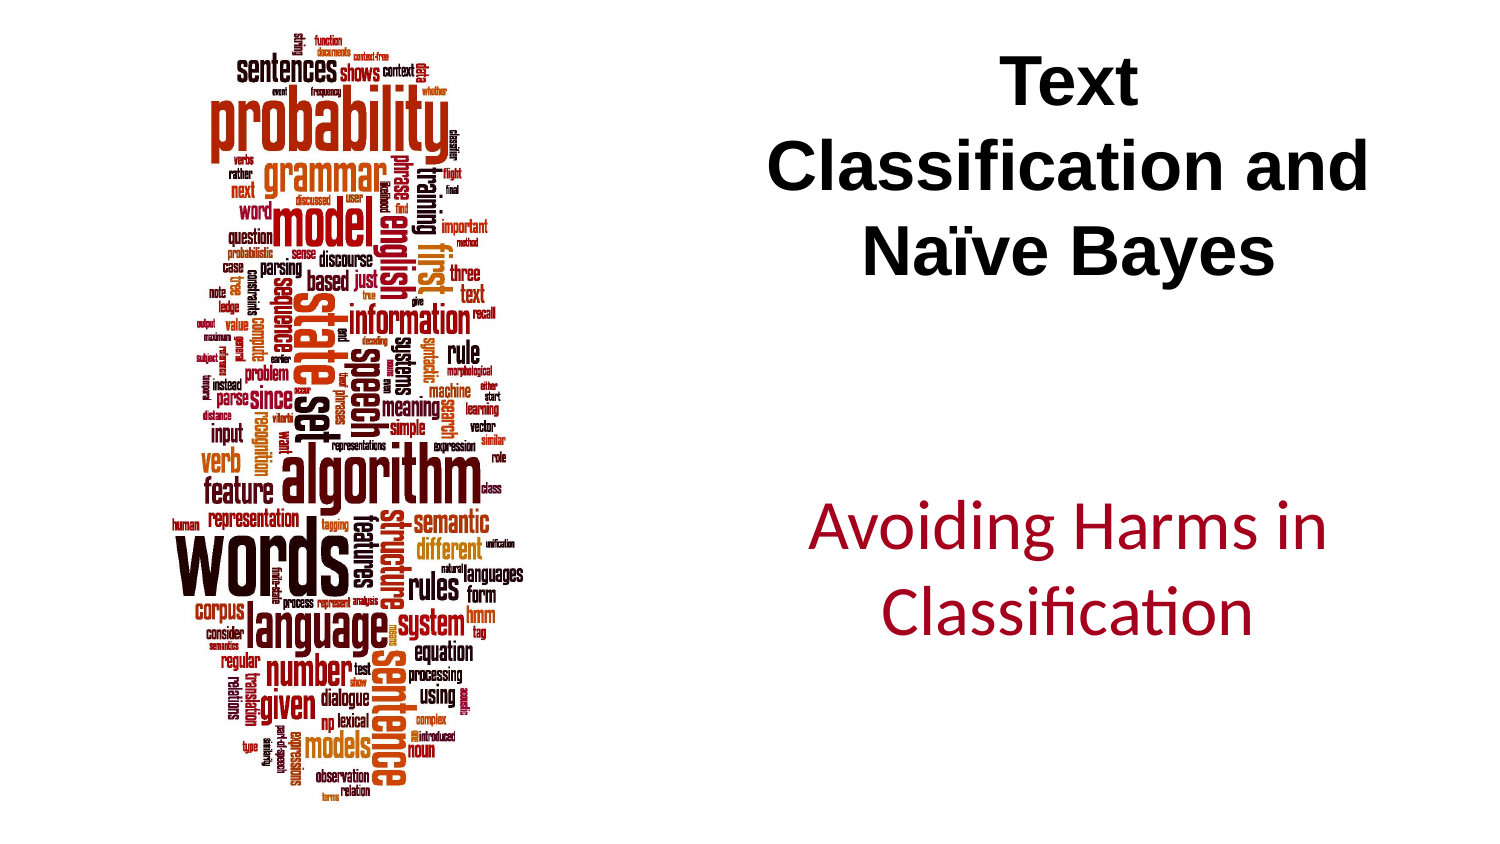

# Text Classification and Naïve Bayes
Avoiding Harms in Classification